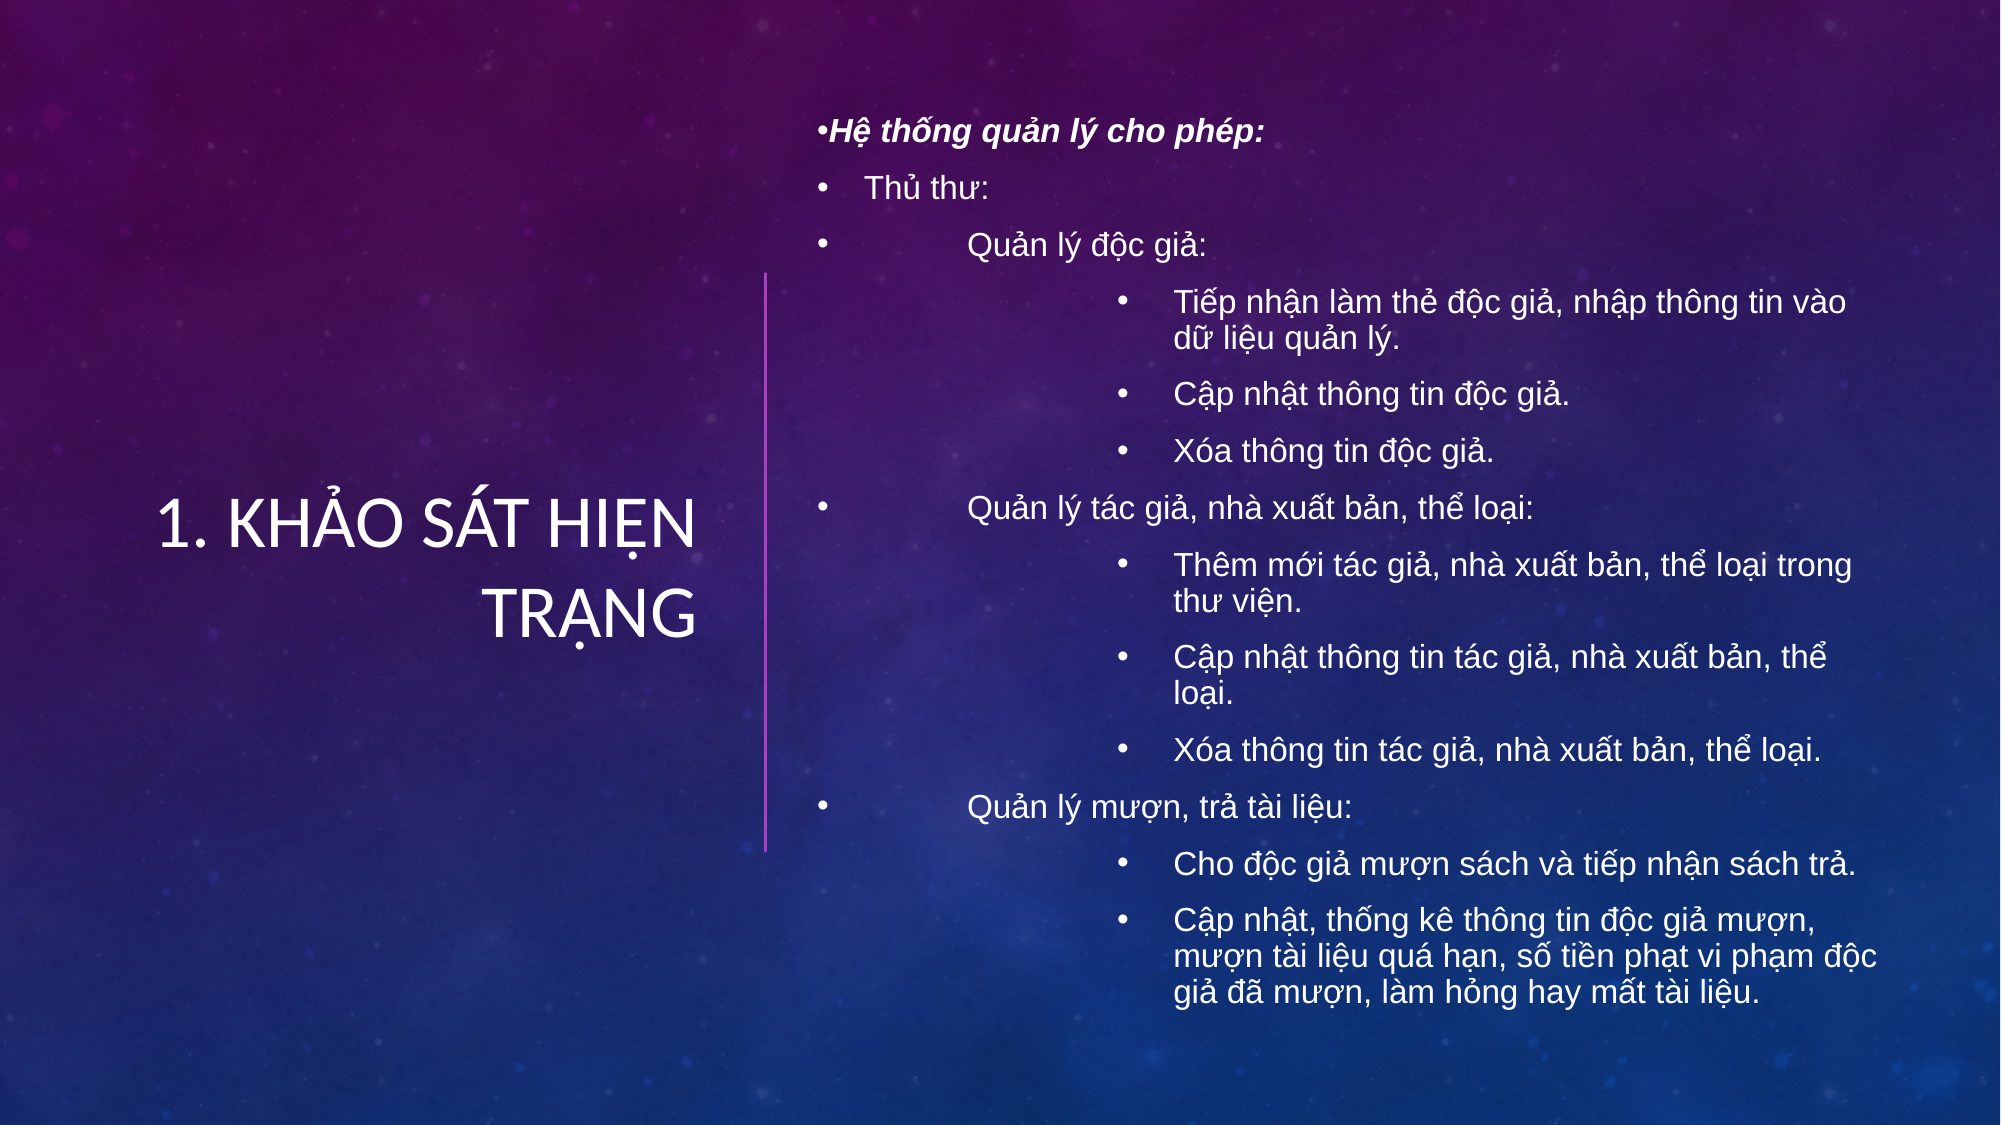

Hệ thống quản lý cho phép:
Thủ thư:
	Quản lý độc giả:
Tiếp nhận làm thẻ độc giả, nhập thông tin vào dữ liệu quản lý.
Cập nhật thông tin độc giả.
Xóa thông tin độc giả.
	Quản lý tác giả, nhà xuất bản, thể loại:
Thêm mới tác giả, nhà xuất bản, thể loại trong thư viện.
Cập nhật thông tin tác giả, nhà xuất bản, thể loại.
Xóa thông tin tác giả, nhà xuất bản, thể loại.
	Quản lý mượn, trả tài liệu:
Cho độc giả mượn sách và tiếp nhận sách trả.
Cập nhật, thống kê thông tin độc giả mượn, mượn tài liệu quá hạn, số tiền phạt vi phạm độc giả đã mượn, làm hỏng hay mất tài liệu.
# 1. Khảo sát hiện trạng